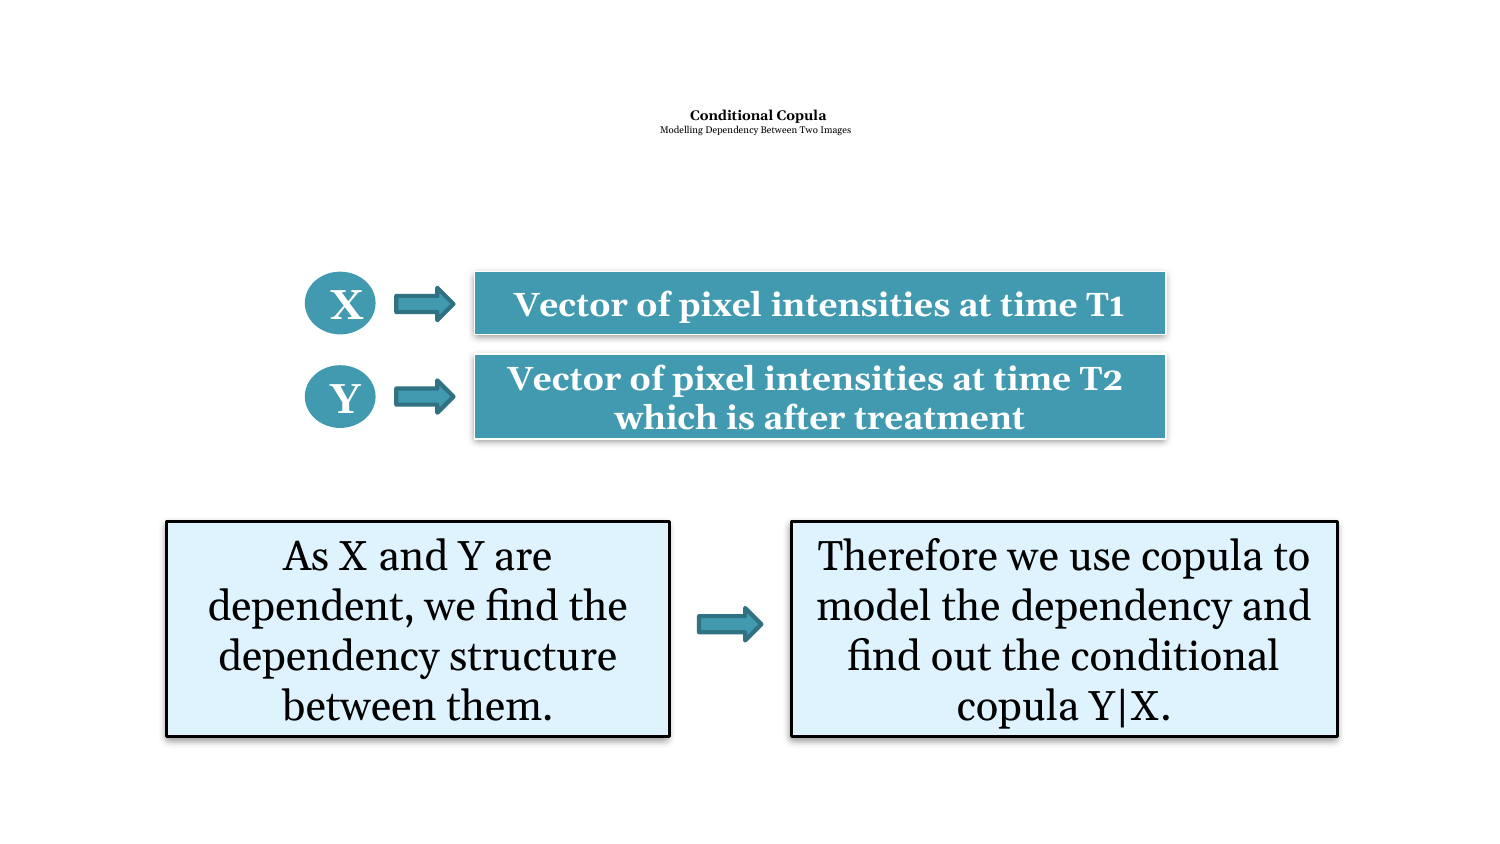

# Conditional Copula Modelling Dependency Between Two Images
Vector of pixel intensities at time T1
X

Vector of pixel intensities at time T2
which is after treatment
Y

As X and Y are dependent, we find the dependency structure between them.
Therefore we use copula to model the dependency and find out the conditional copula Y|X.